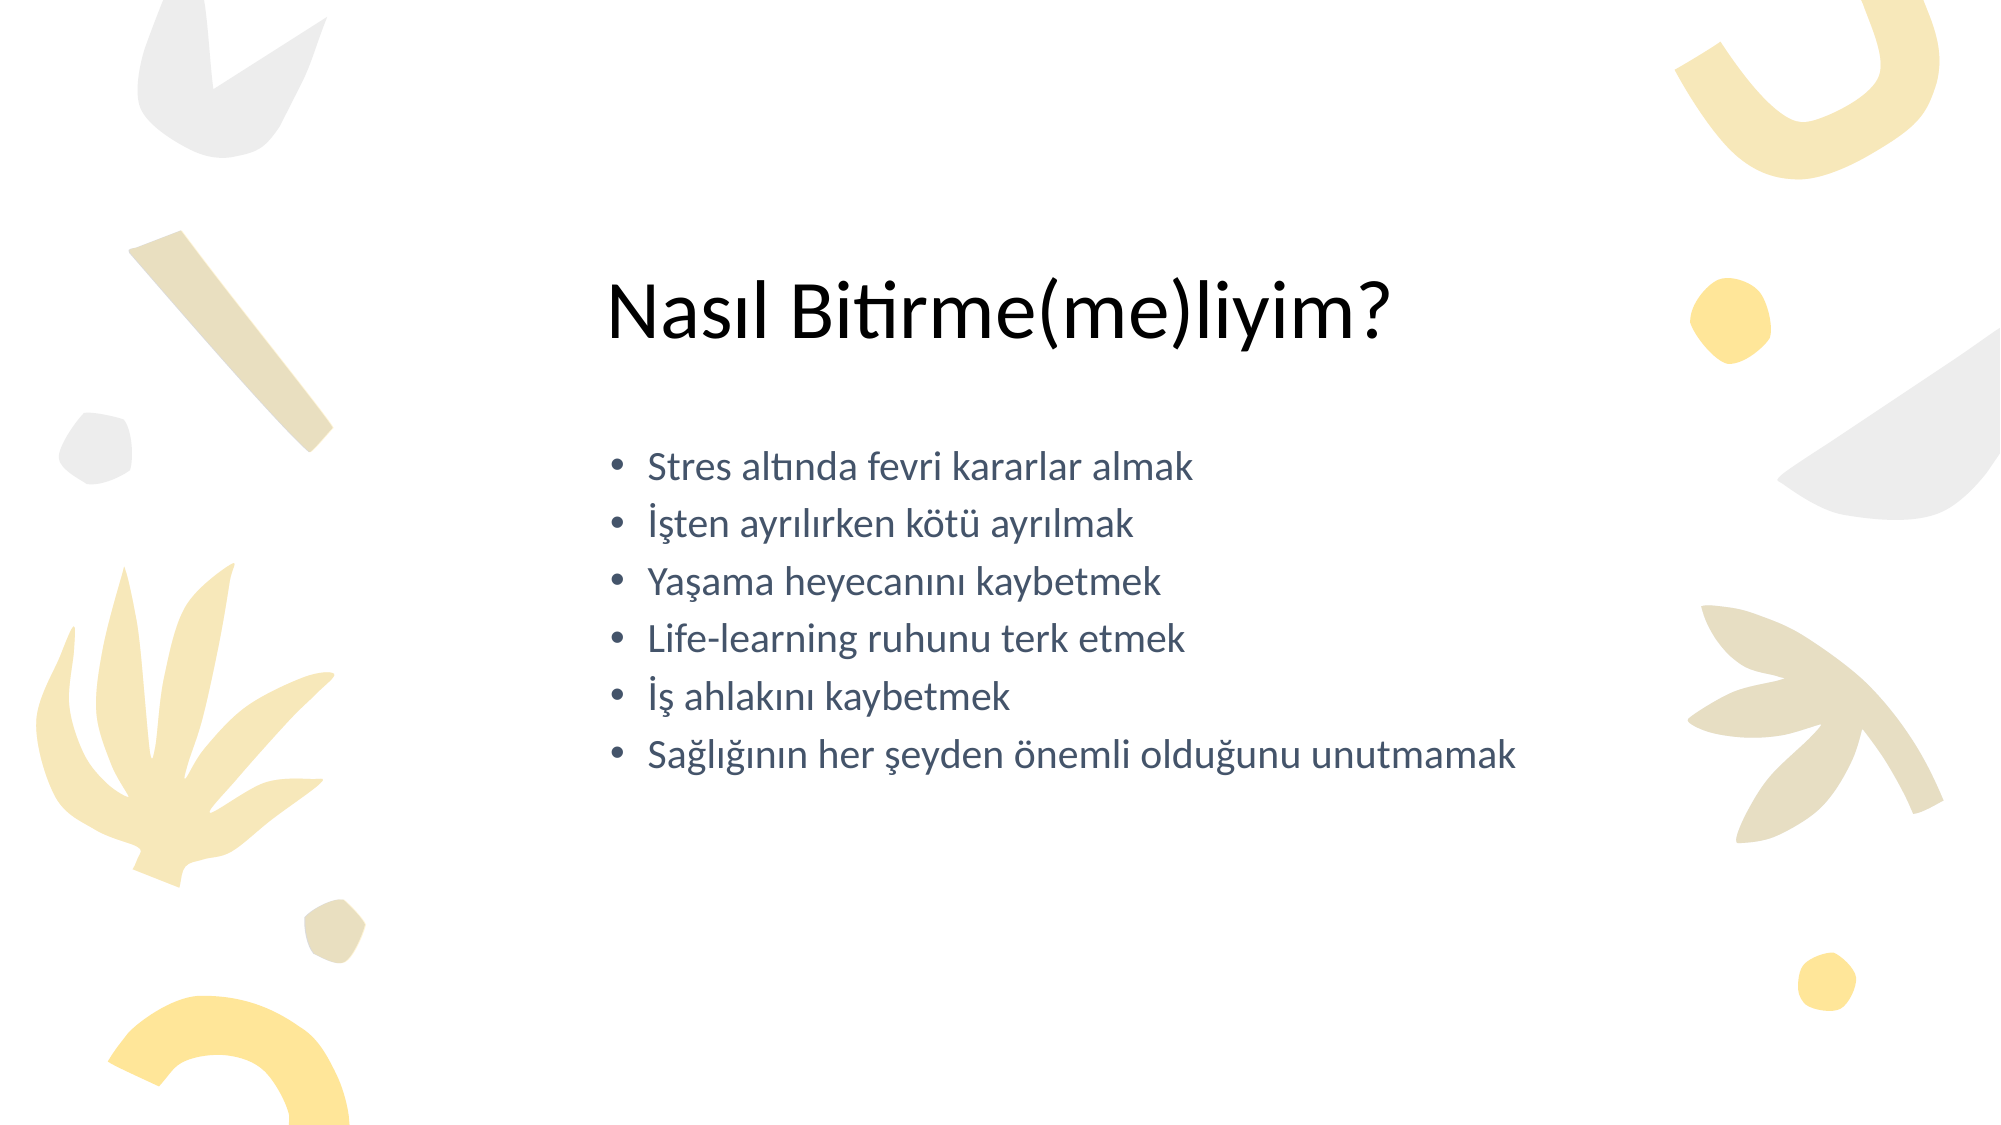

# Nasıl Bitirme(me)liyim?

Stres altında fevri kararlar almak
İşten ayrılırken kötü ayrılmak
Yaşama heyecanını kaybetmek
Life-learning ruhunu terk etmek
İş ahlakını kaybetmek
Sağlığının her şeyden önemli olduğunu unutmamak